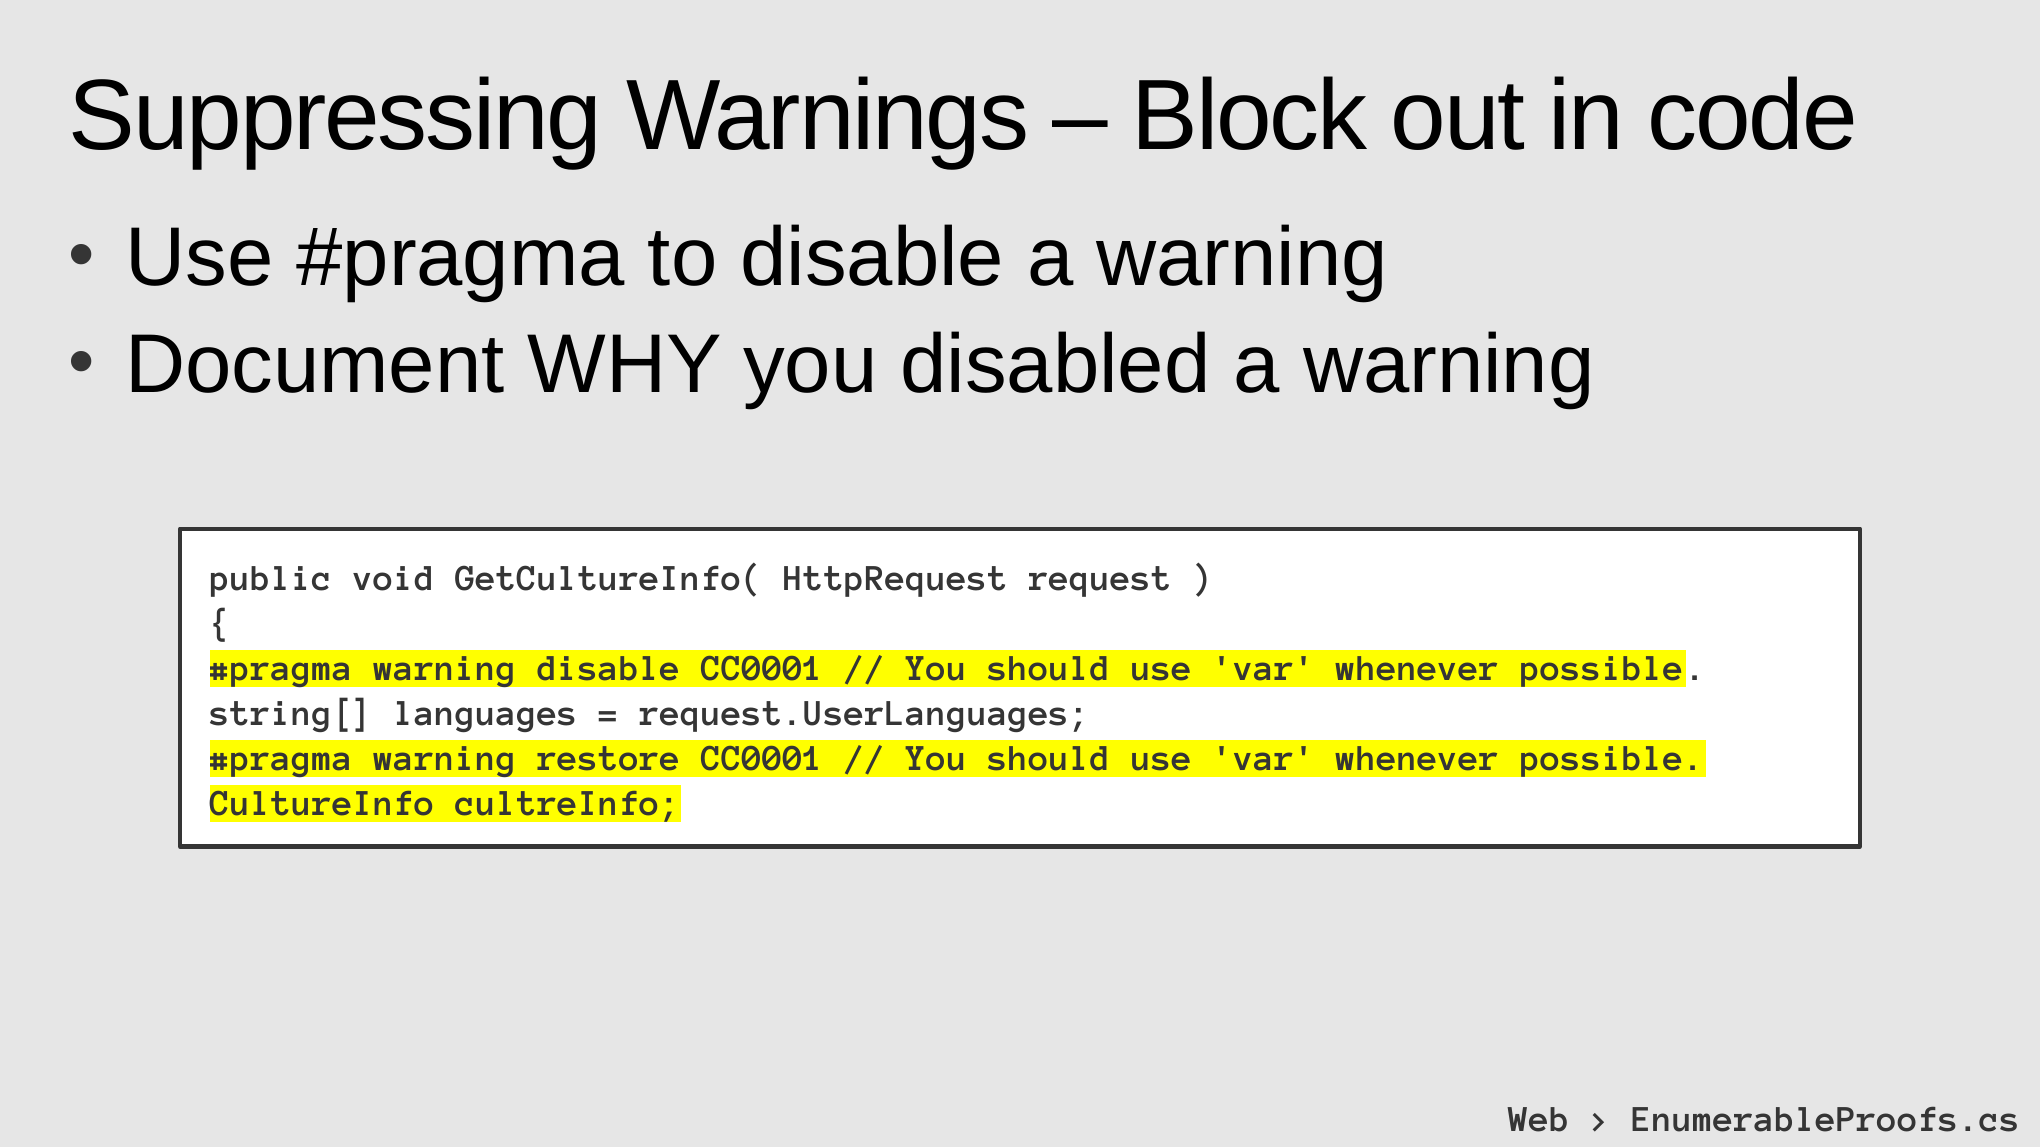

# Suppressing Warnings – Block out in code
Use #pragma to disable a warning
Document WHY you disabled a warning
public void GetCultureInfo( HttpRequest request )
{
#pragma warning disable CC0001 // You should use 'var' whenever possible.
string[] languages = request.UserLanguages;
#pragma warning restore CC0001 // You should use 'var' whenever possible.
CultureInfo cultreInfo;
Web > EnumerableProofs.cs